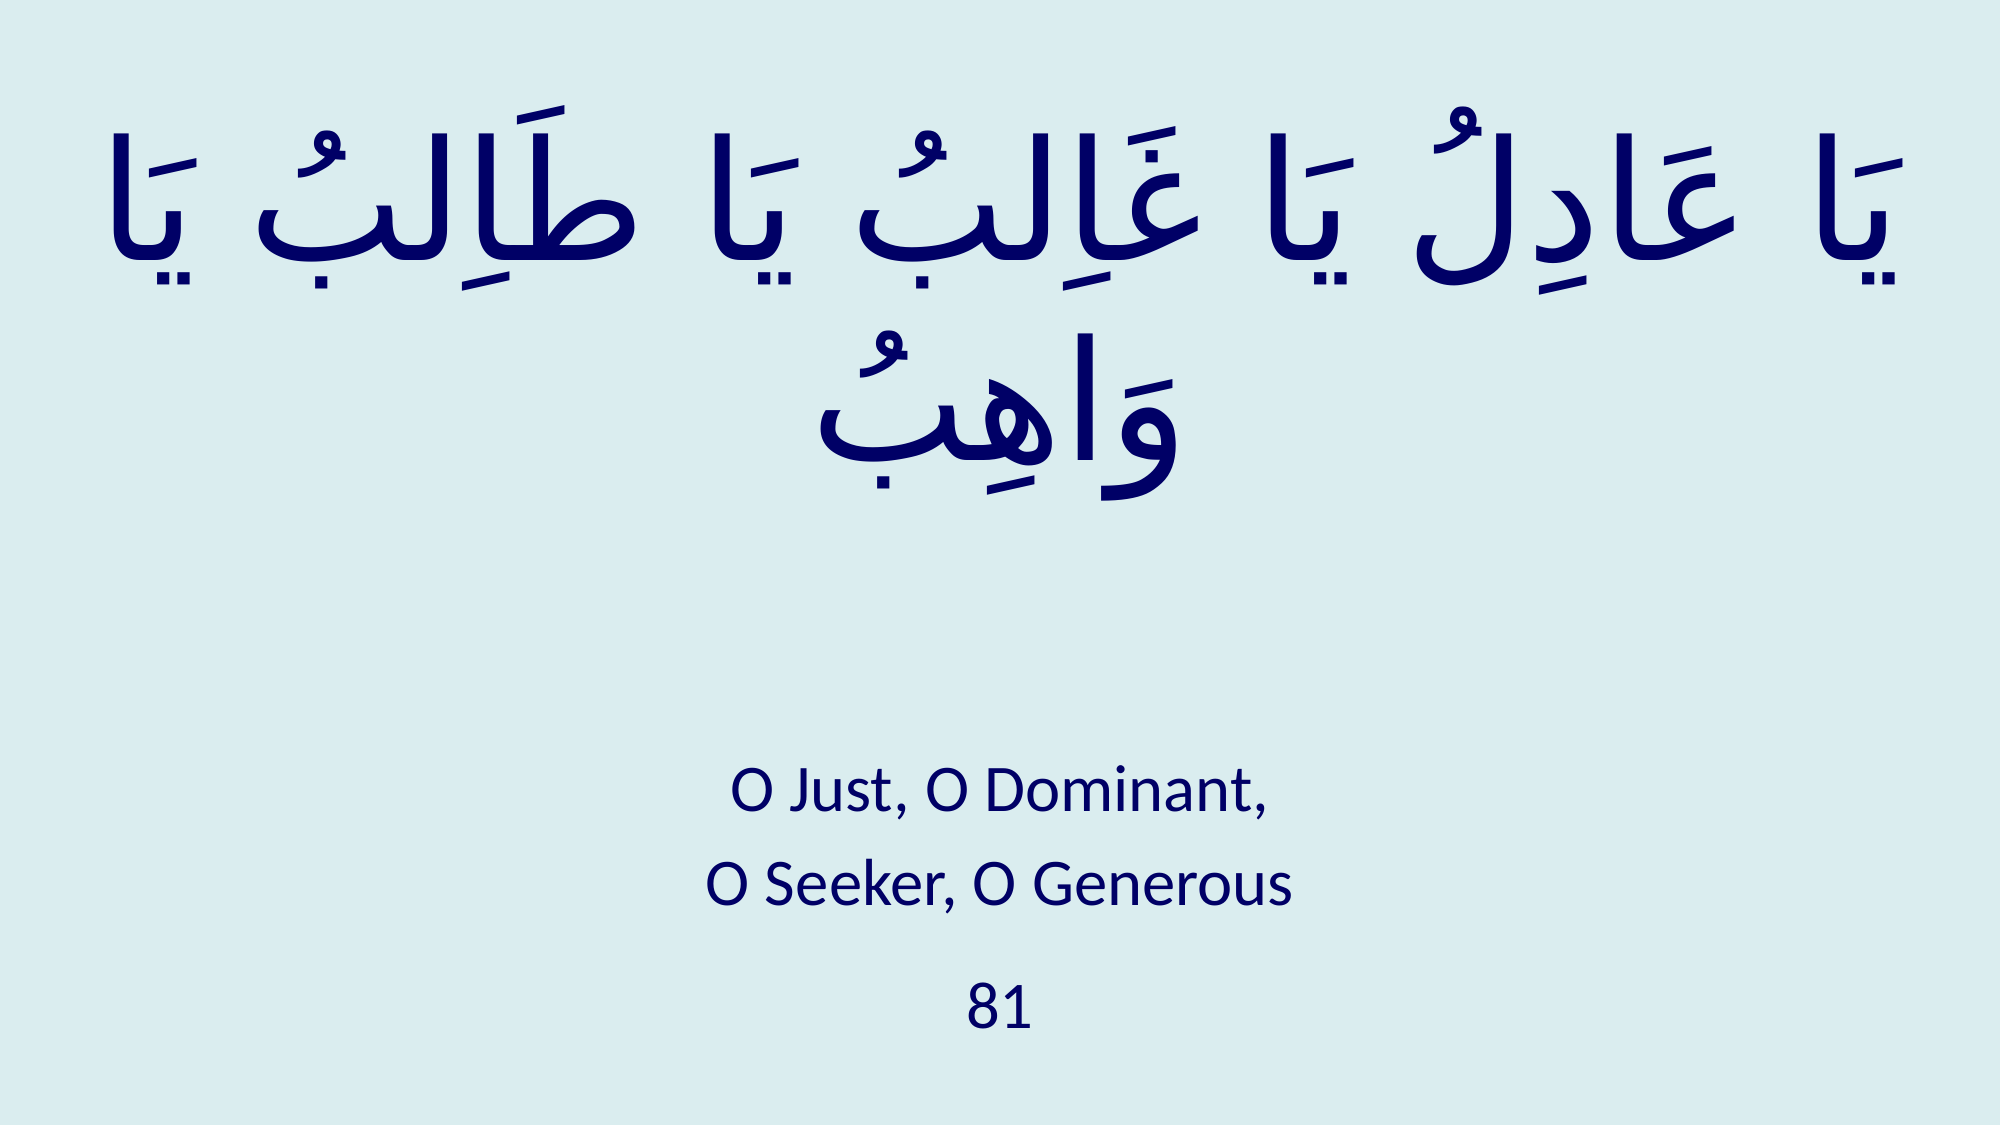

# يَا عَادِلُ يَا غَاِلبُ يَا طَاِلبُ يَا وَاهِبُ
O Just, O Dominant,
O Seeker, O Generous
81